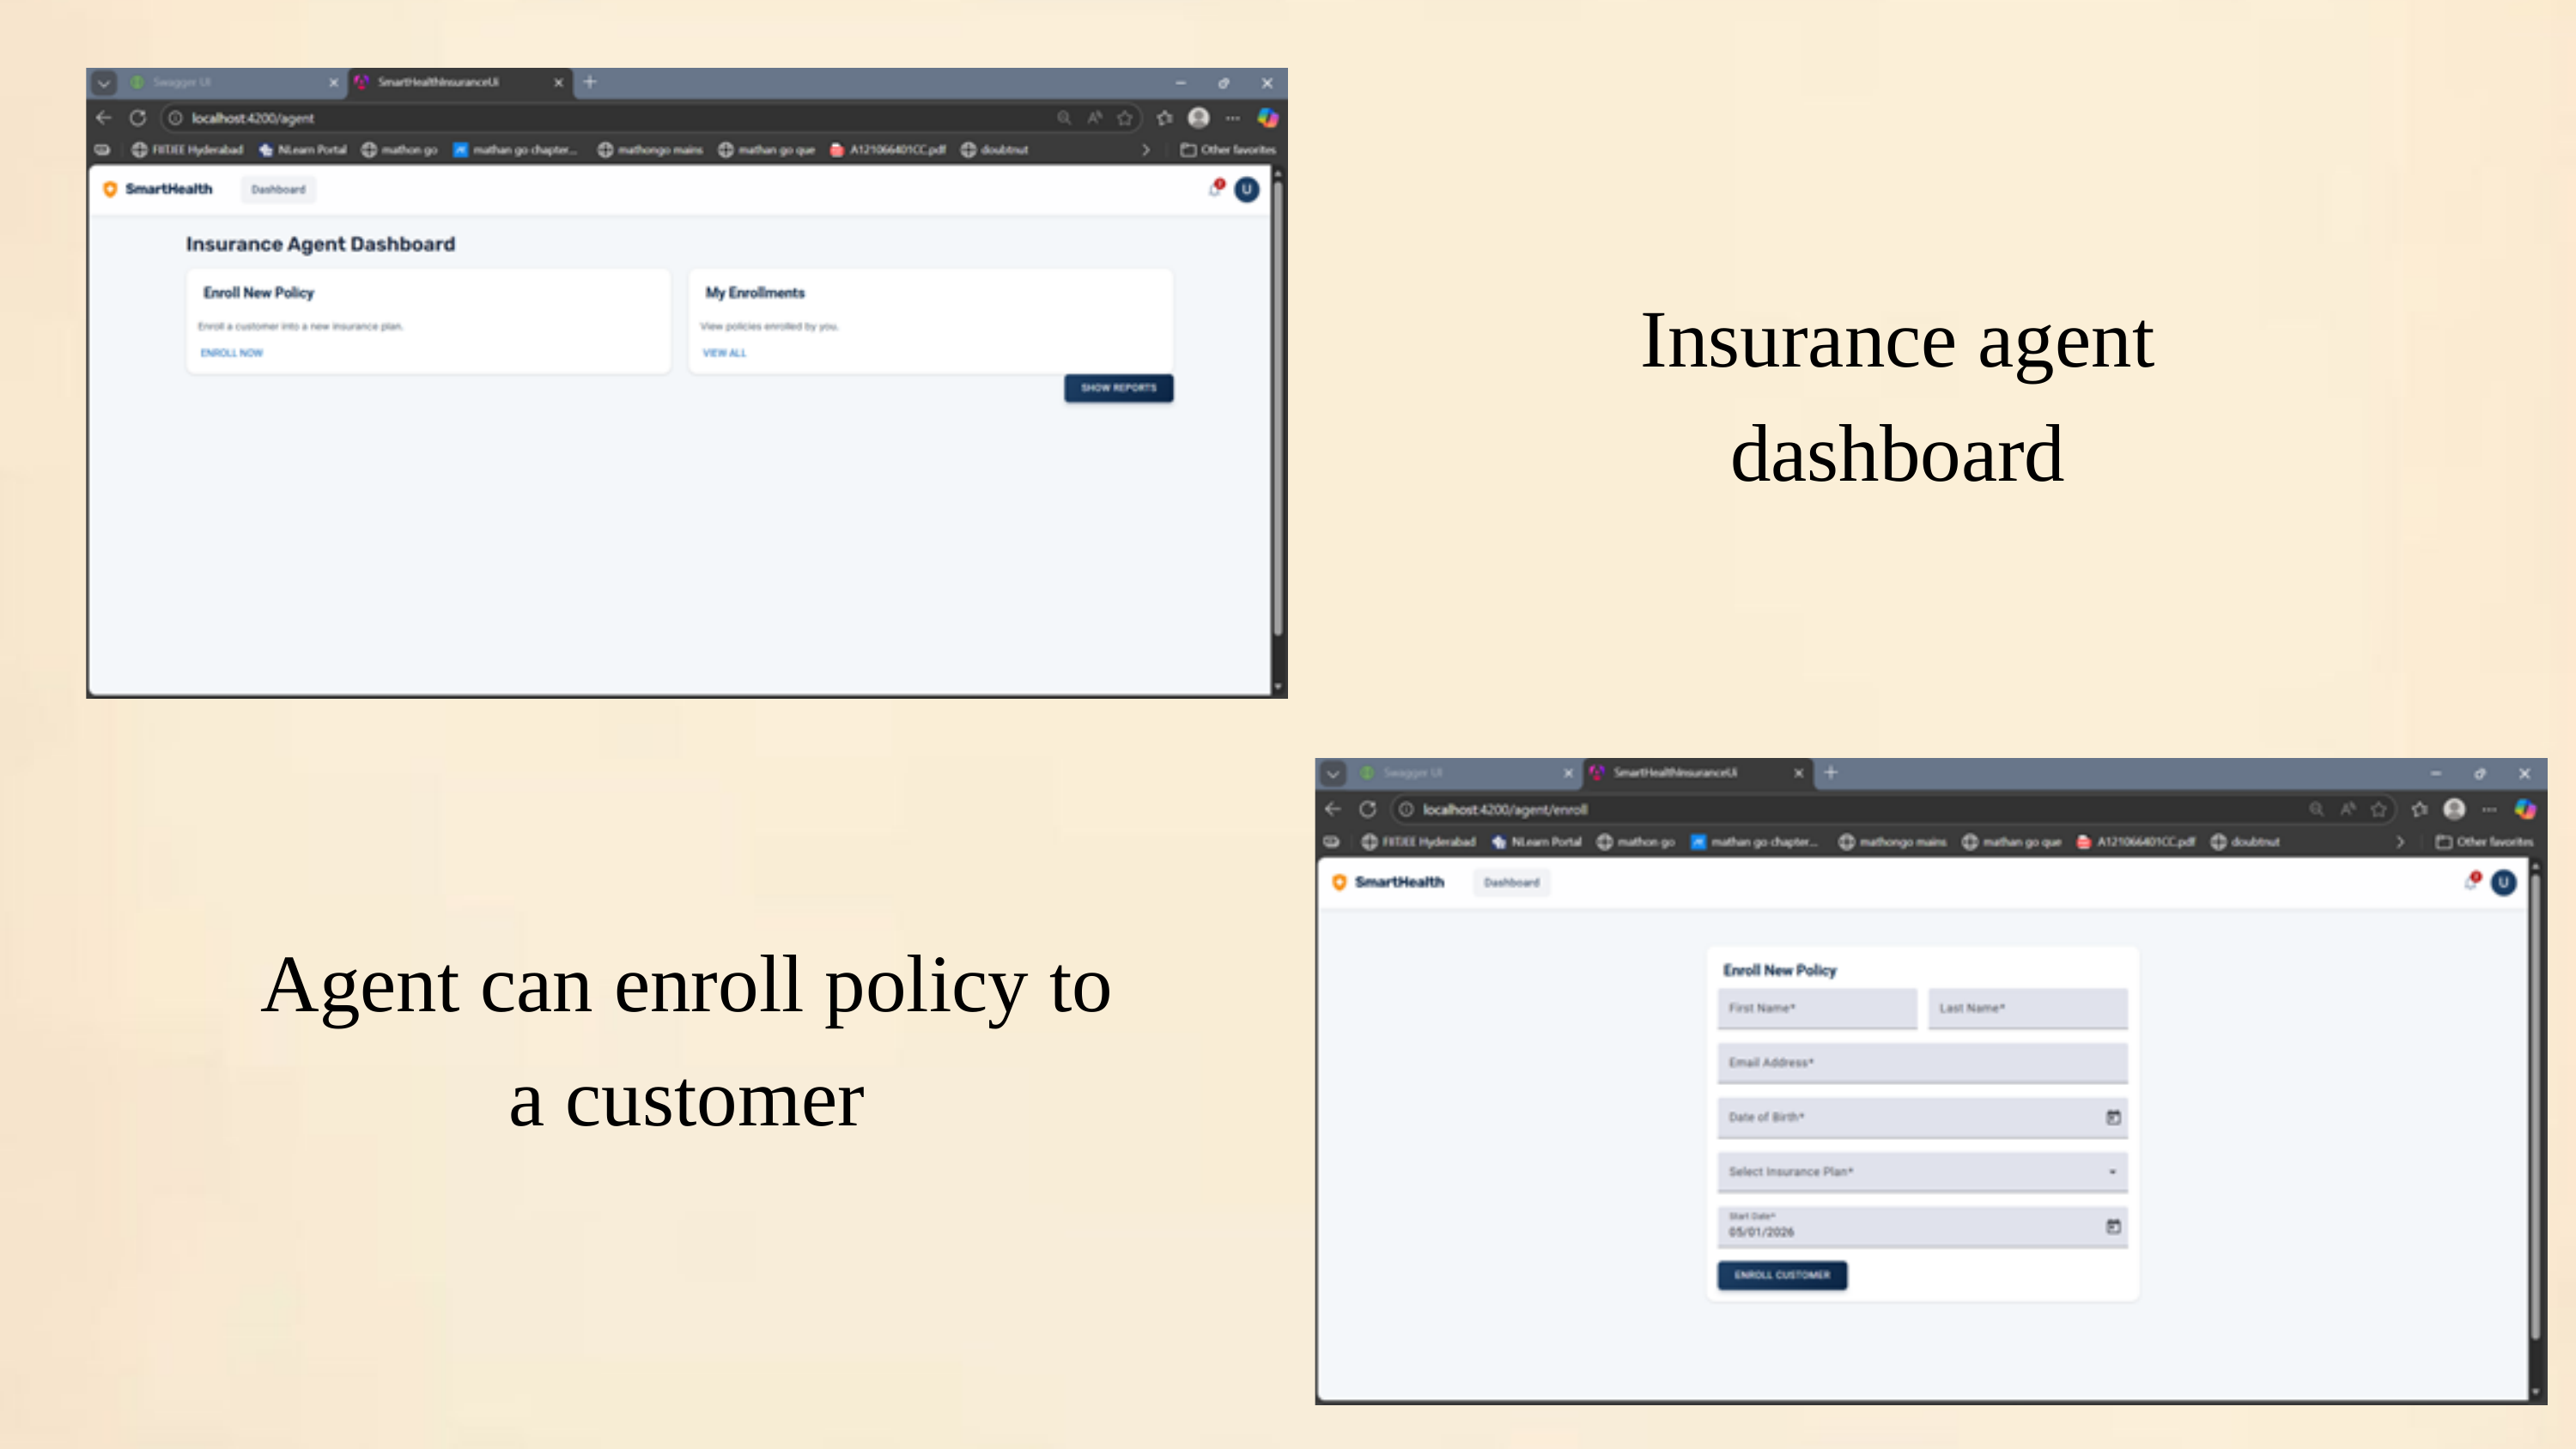

Insurance agent dashboard

Agent can enroll policy to a customer